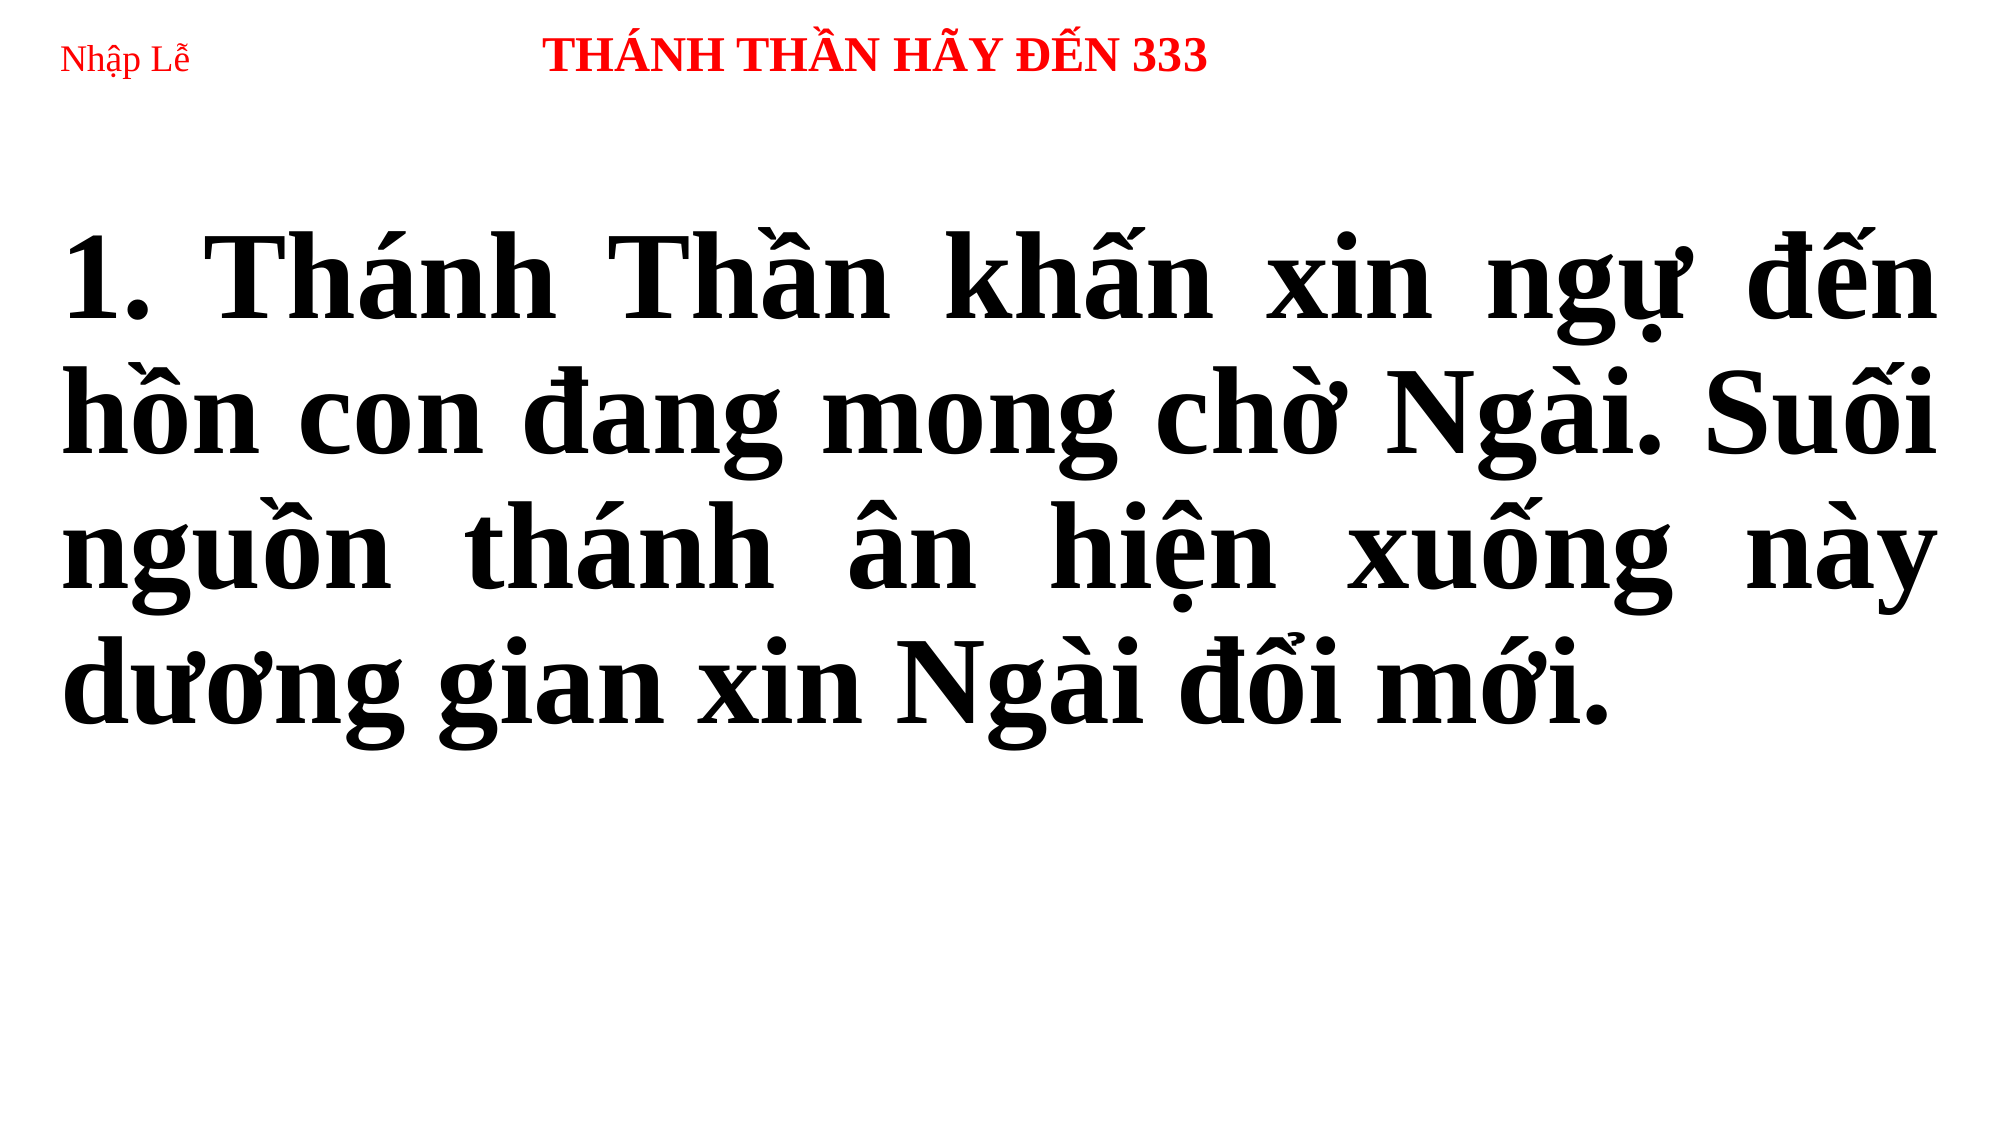

# Nhập Lễ                                     THÁNH THẦN HÃY ĐẾN 333
1. Thánh Thần khấn xin ngự đến hồn con đang mong chờ Ngài. Suối nguồn thánh ân hiện xuống này dương gian xin Ngài đổi mới.